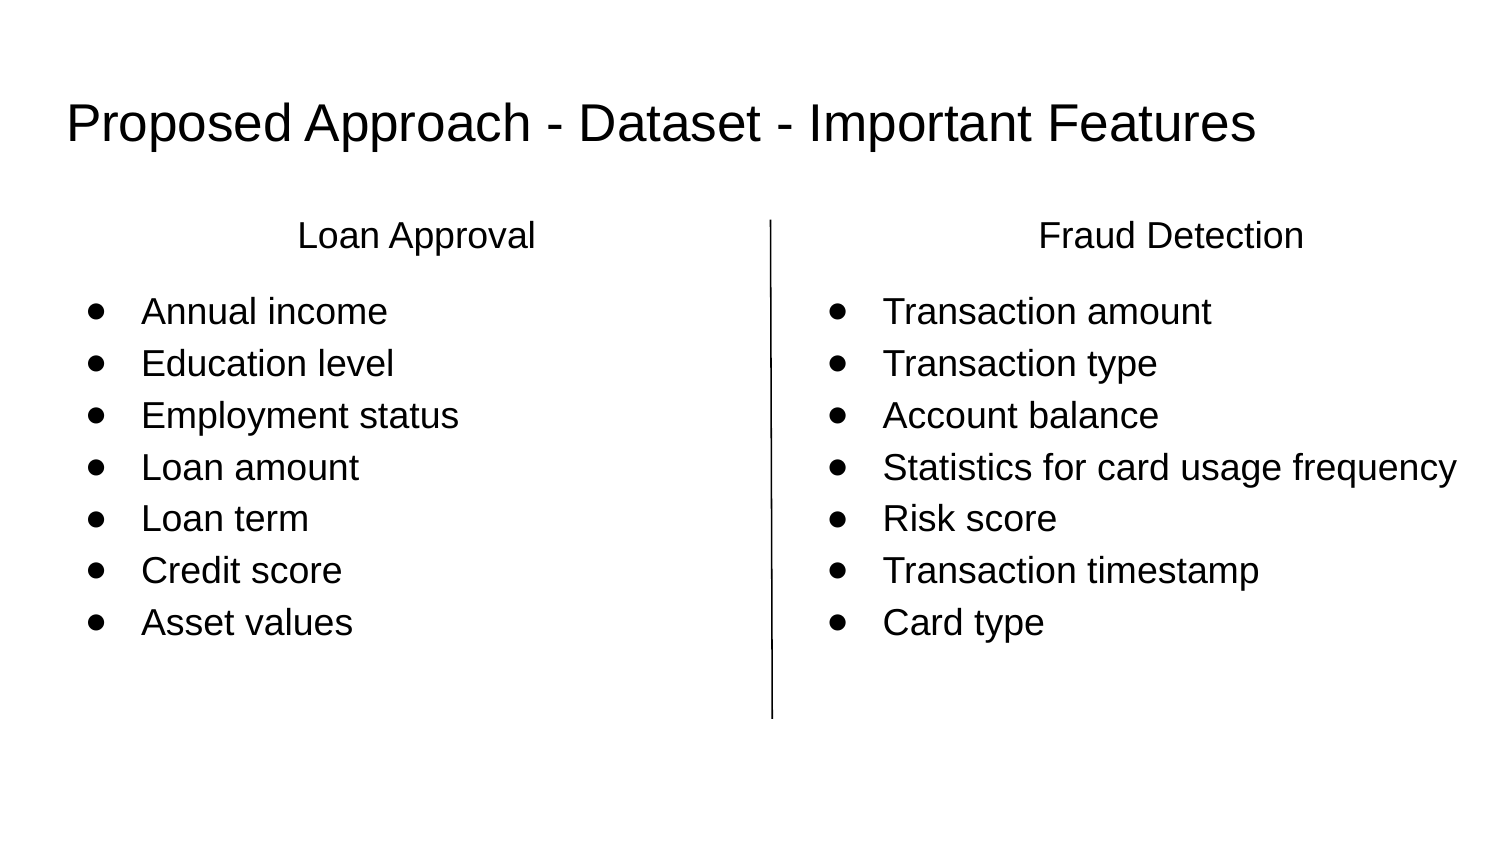

# Proposed Approach - Dataset - Important Features
Loan Approval
Annual income
Education level
Employment status
Loan amount
Loan term
Credit score
Asset values

Fraud Detection
Transaction amount
Transaction type
Account balance
Statistics for card usage frequency
Risk score
Transaction timestamp
Card type